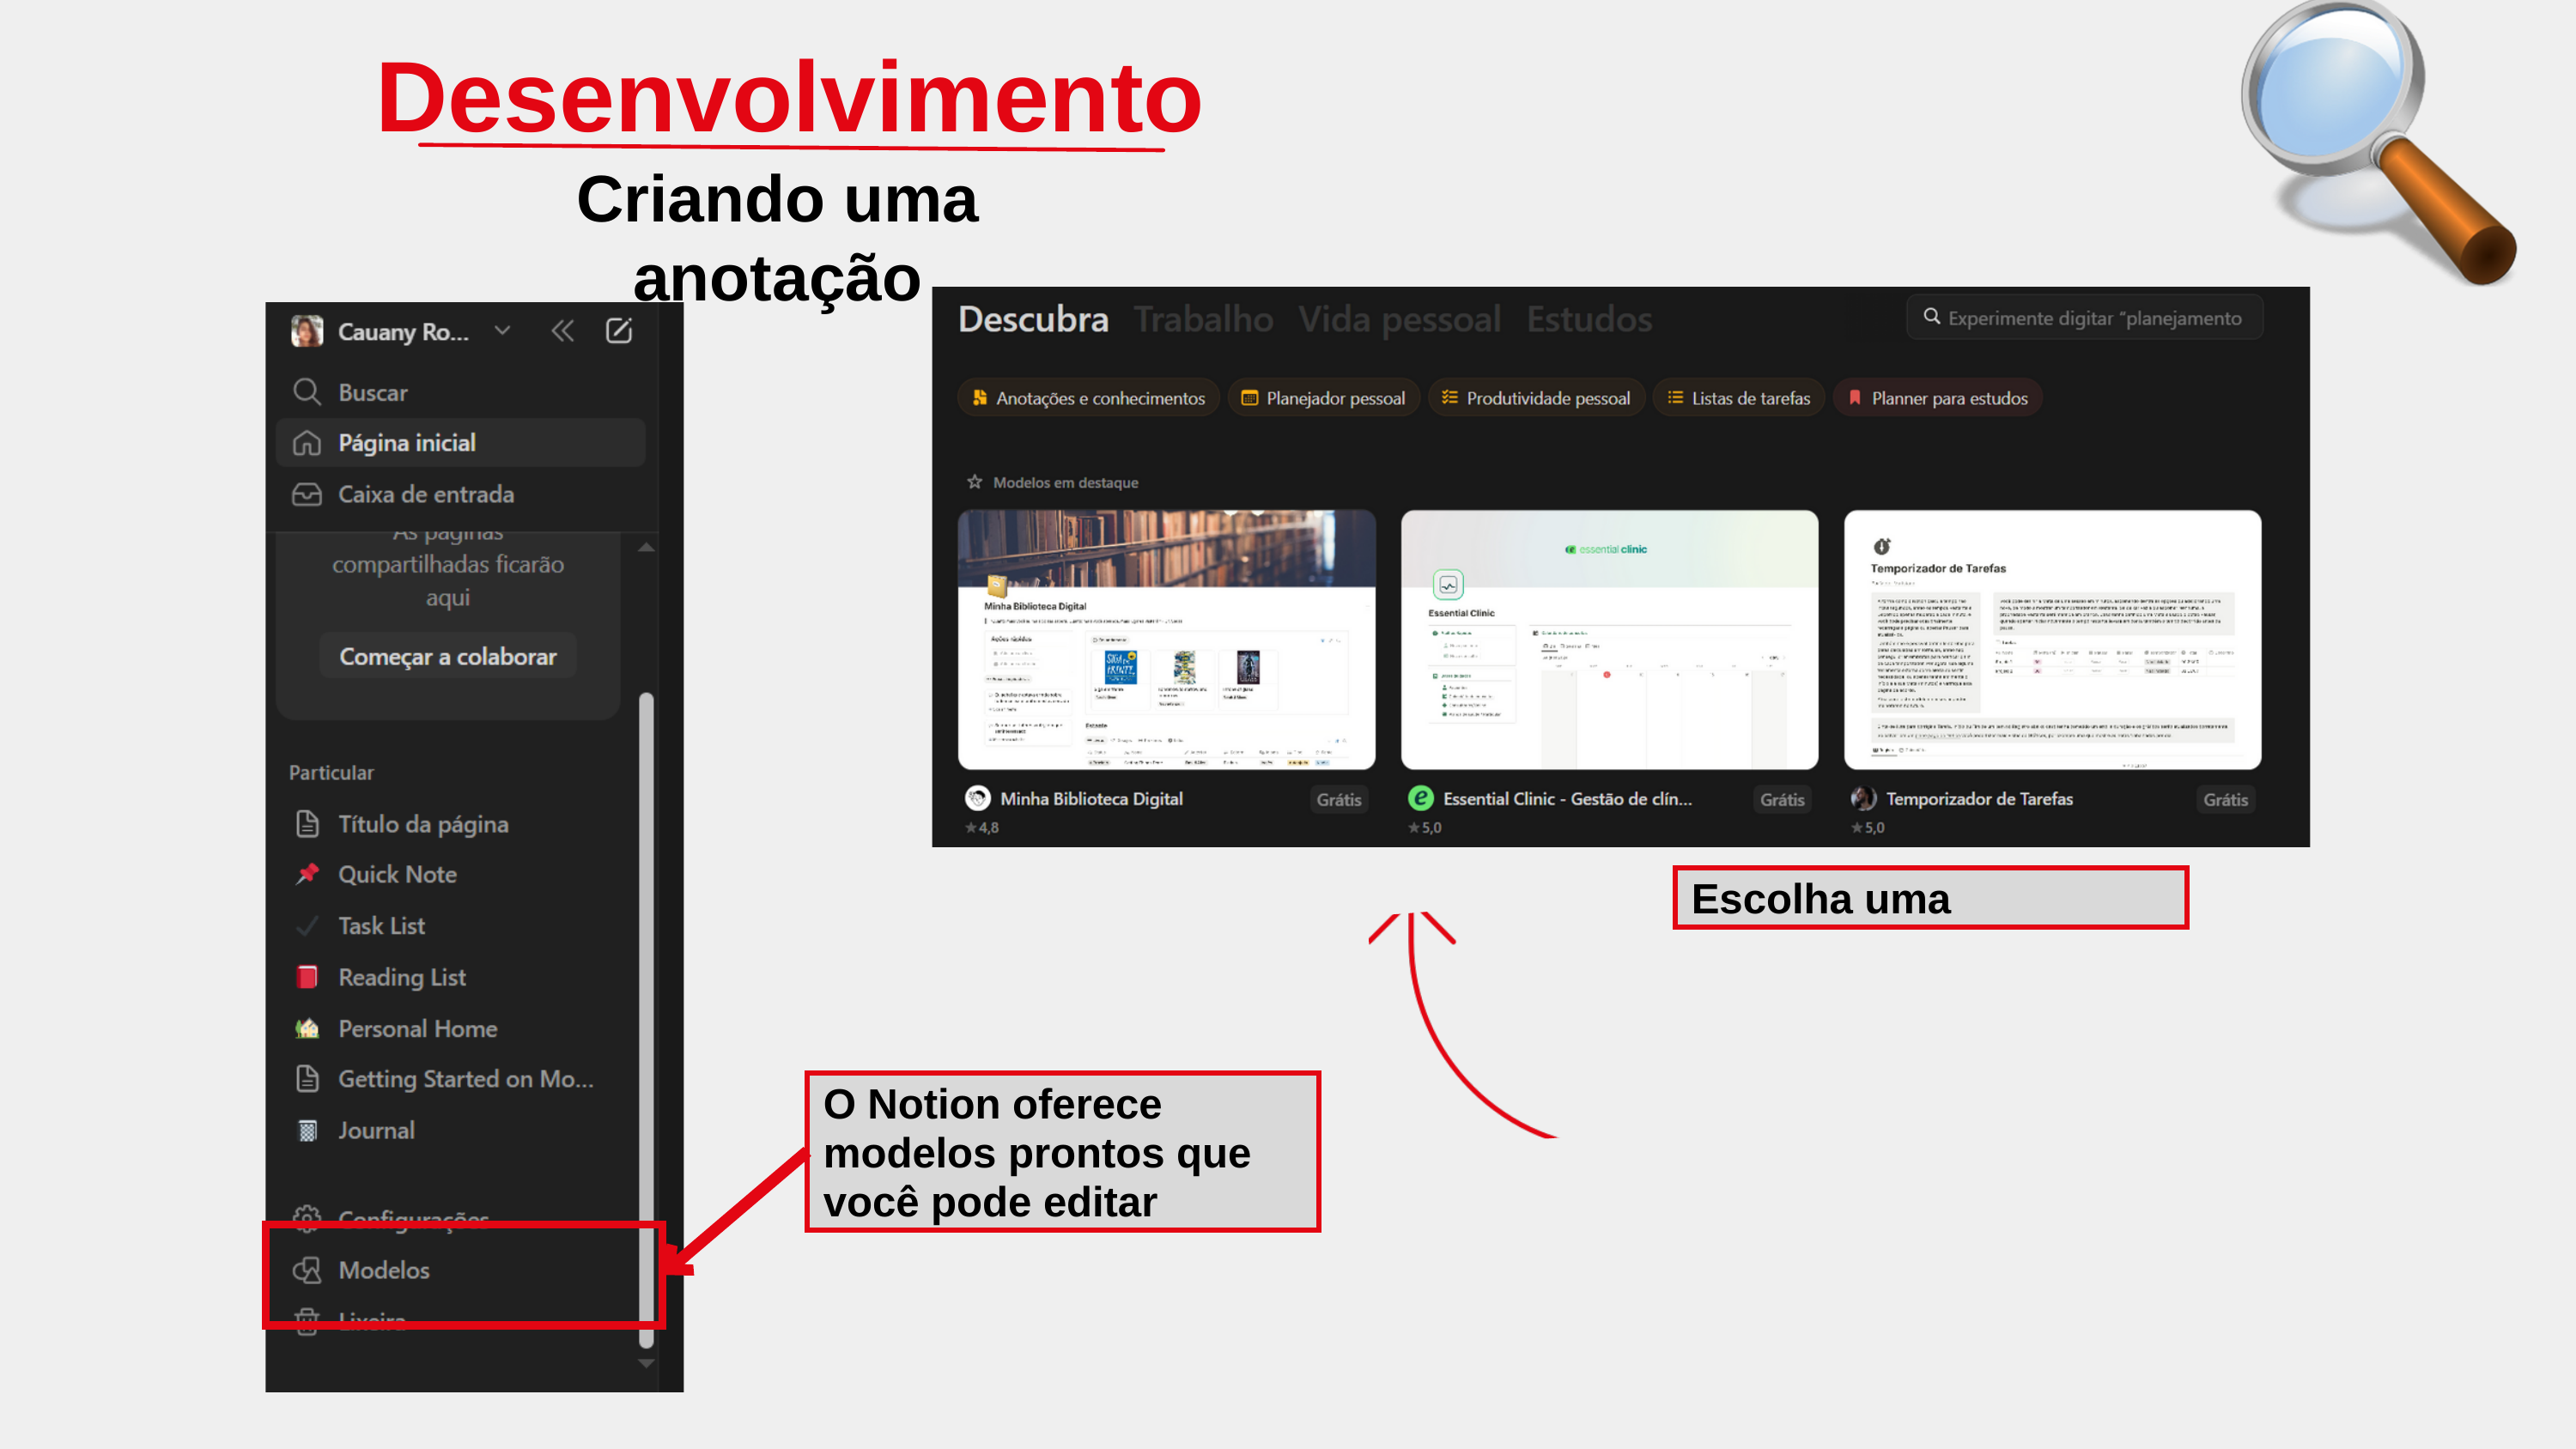

Desenvolvimento

Criando uma anotação

Escolha uma

O Notion oferece modelos prontos que você pode editar